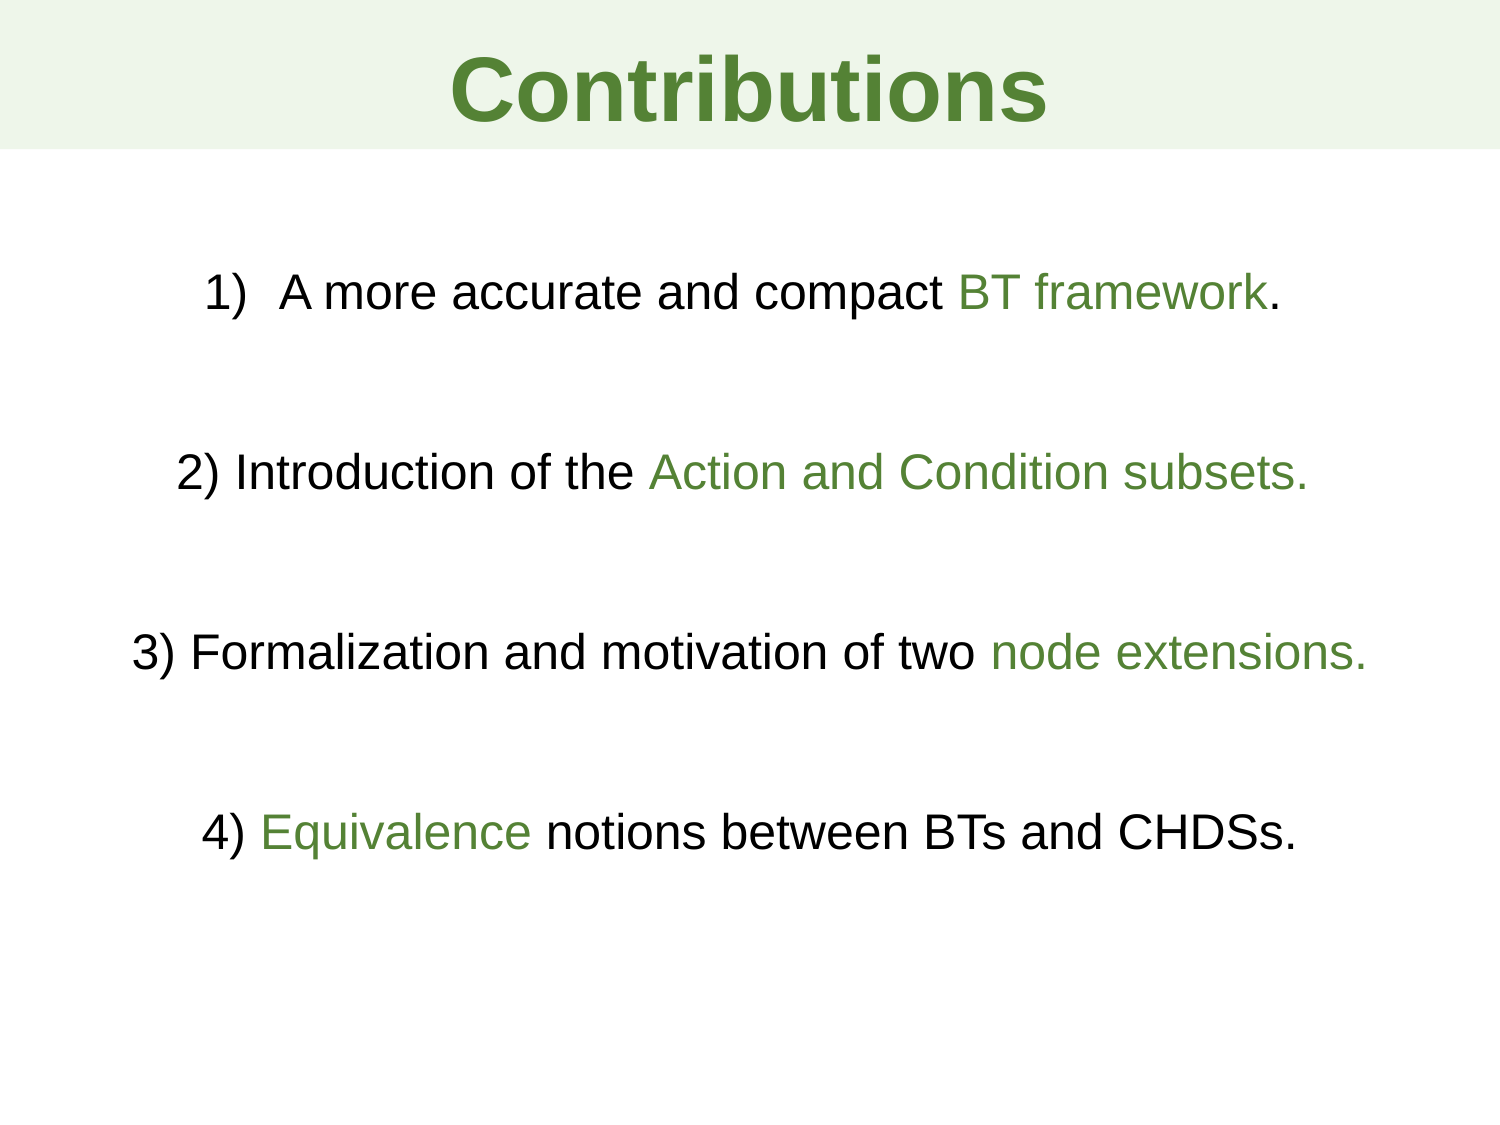

Contributions
A more accurate and compact BT framework.

2) Introduction of the Action and Condition subsets.

3) Formalization and motivation of two node extensions.

4) Equivalence notions between BTs and CHDSs.